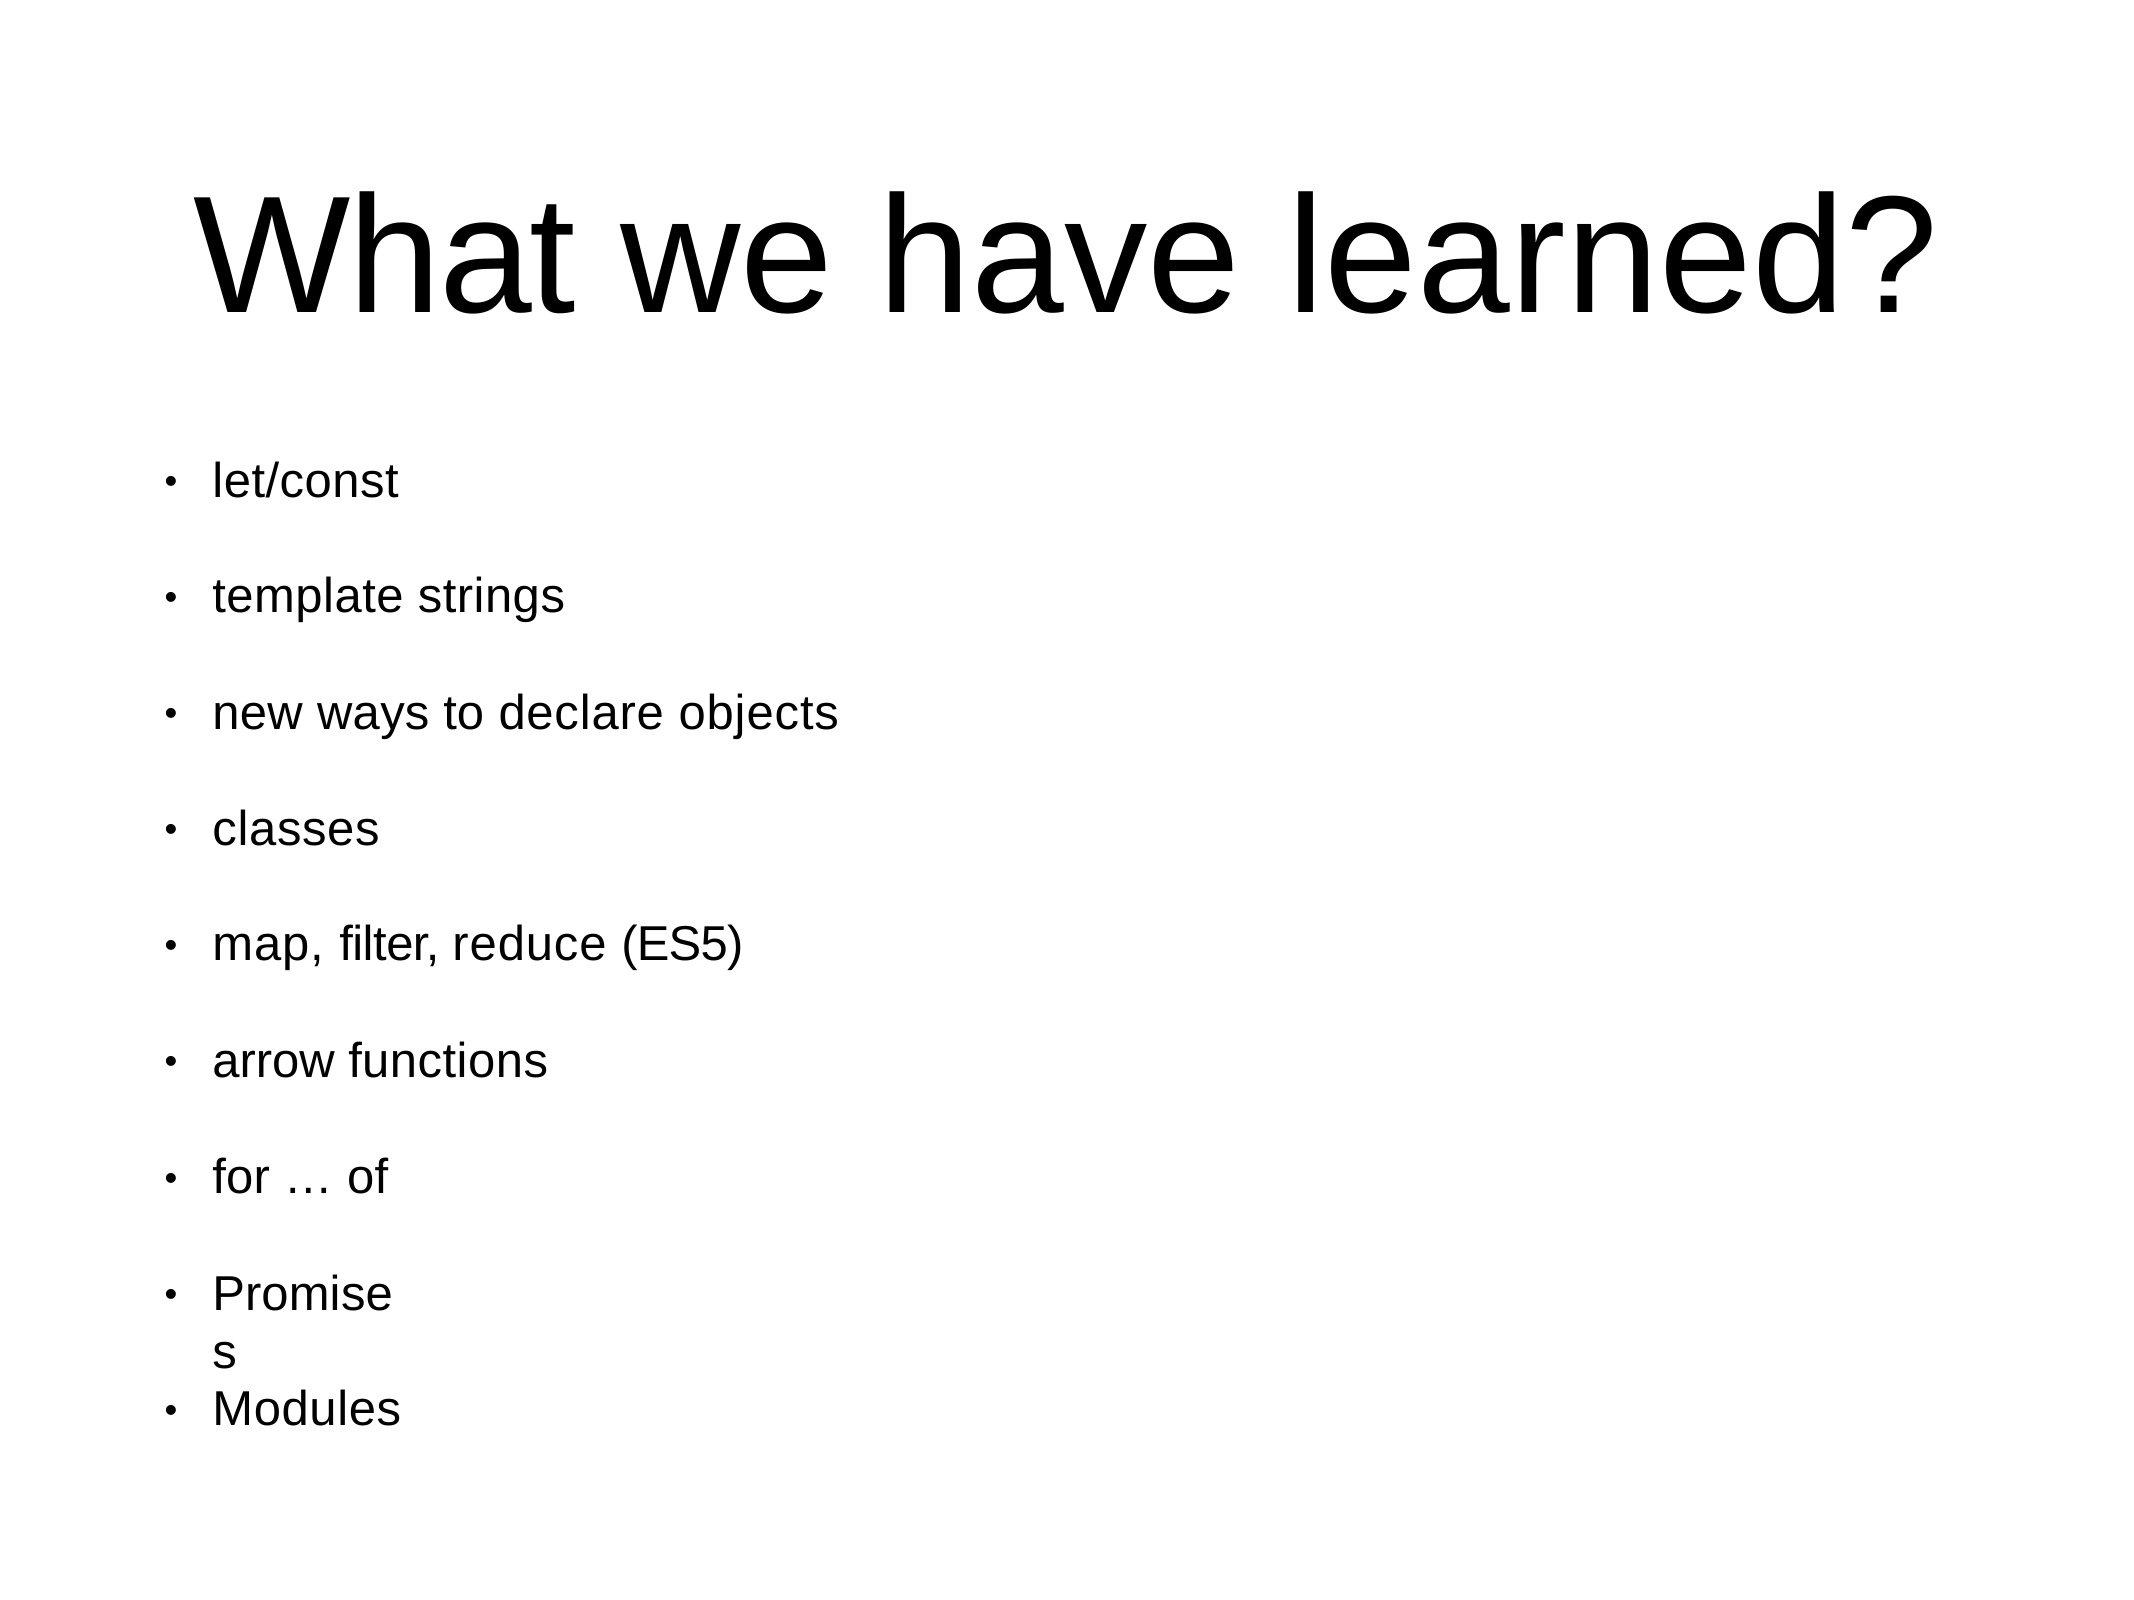

# What we have learned?
let/const
•
template strings
•
new ways to declare objects
•
classes
•
map, filter, reduce (ES5)
•
arrow functions
•
for … of
•
Promises
•
Modules
•